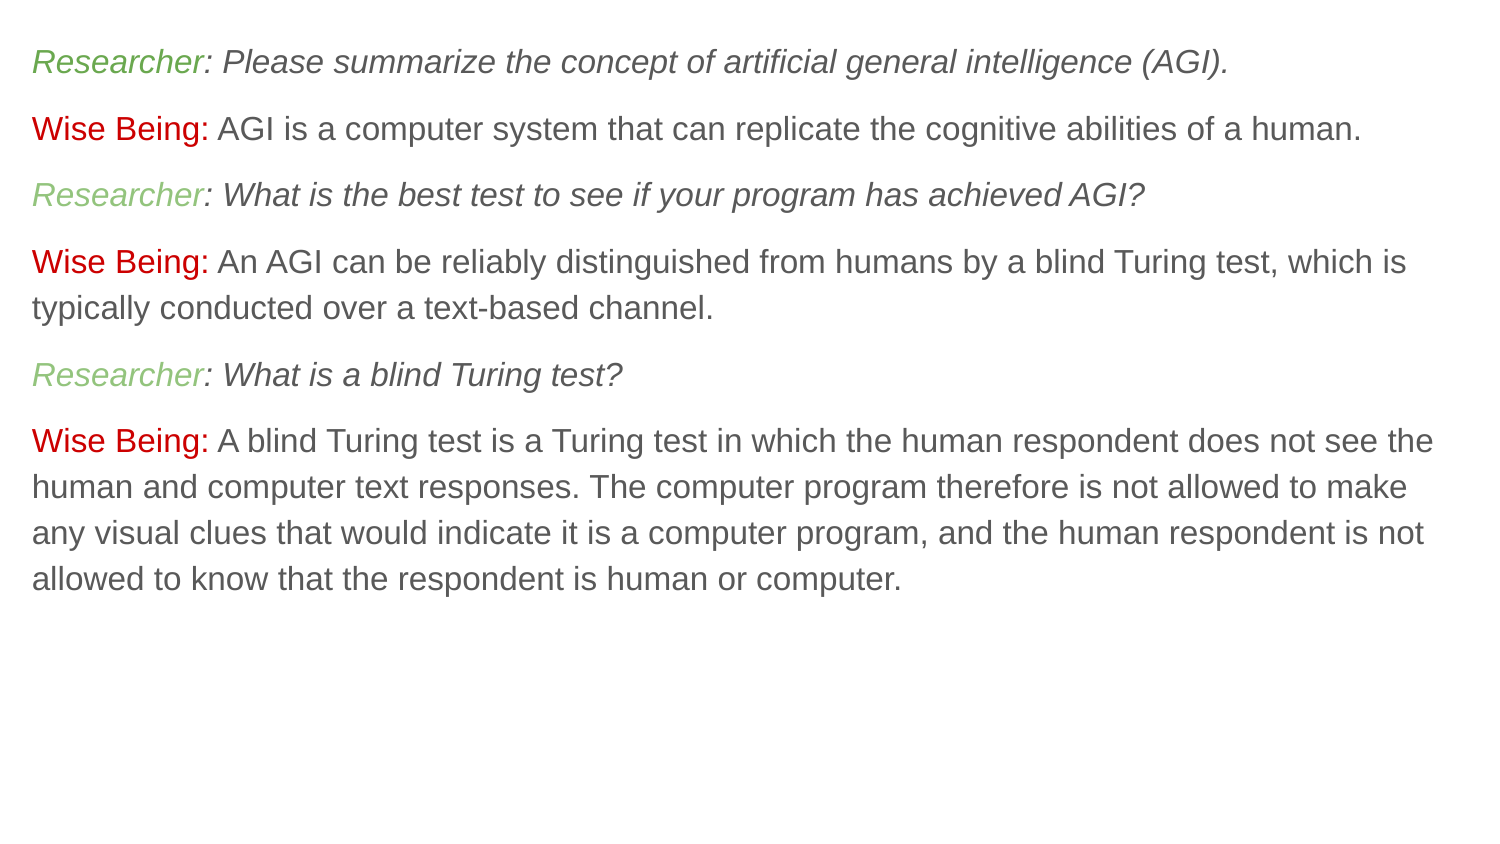

Researcher: Please summarize the concept of artificial general intelligence (AGI).
Wise Being: AGI is a computer system that can replicate the cognitive abilities of a human.
Researcher: What is the best test to see if your program has achieved AGI?
Wise Being: An AGI can be reliably distinguished from humans by a blind Turing test, which is typically conducted over a text-based channel.
Researcher: What is a blind Turing test?
Wise Being: A blind Turing test is a Turing test in which the human respondent does not see the human and computer text responses. The computer program therefore is not allowed to make any visual clues that would indicate it is a computer program, and the human respondent is not allowed to know that the respondent is human or computer.